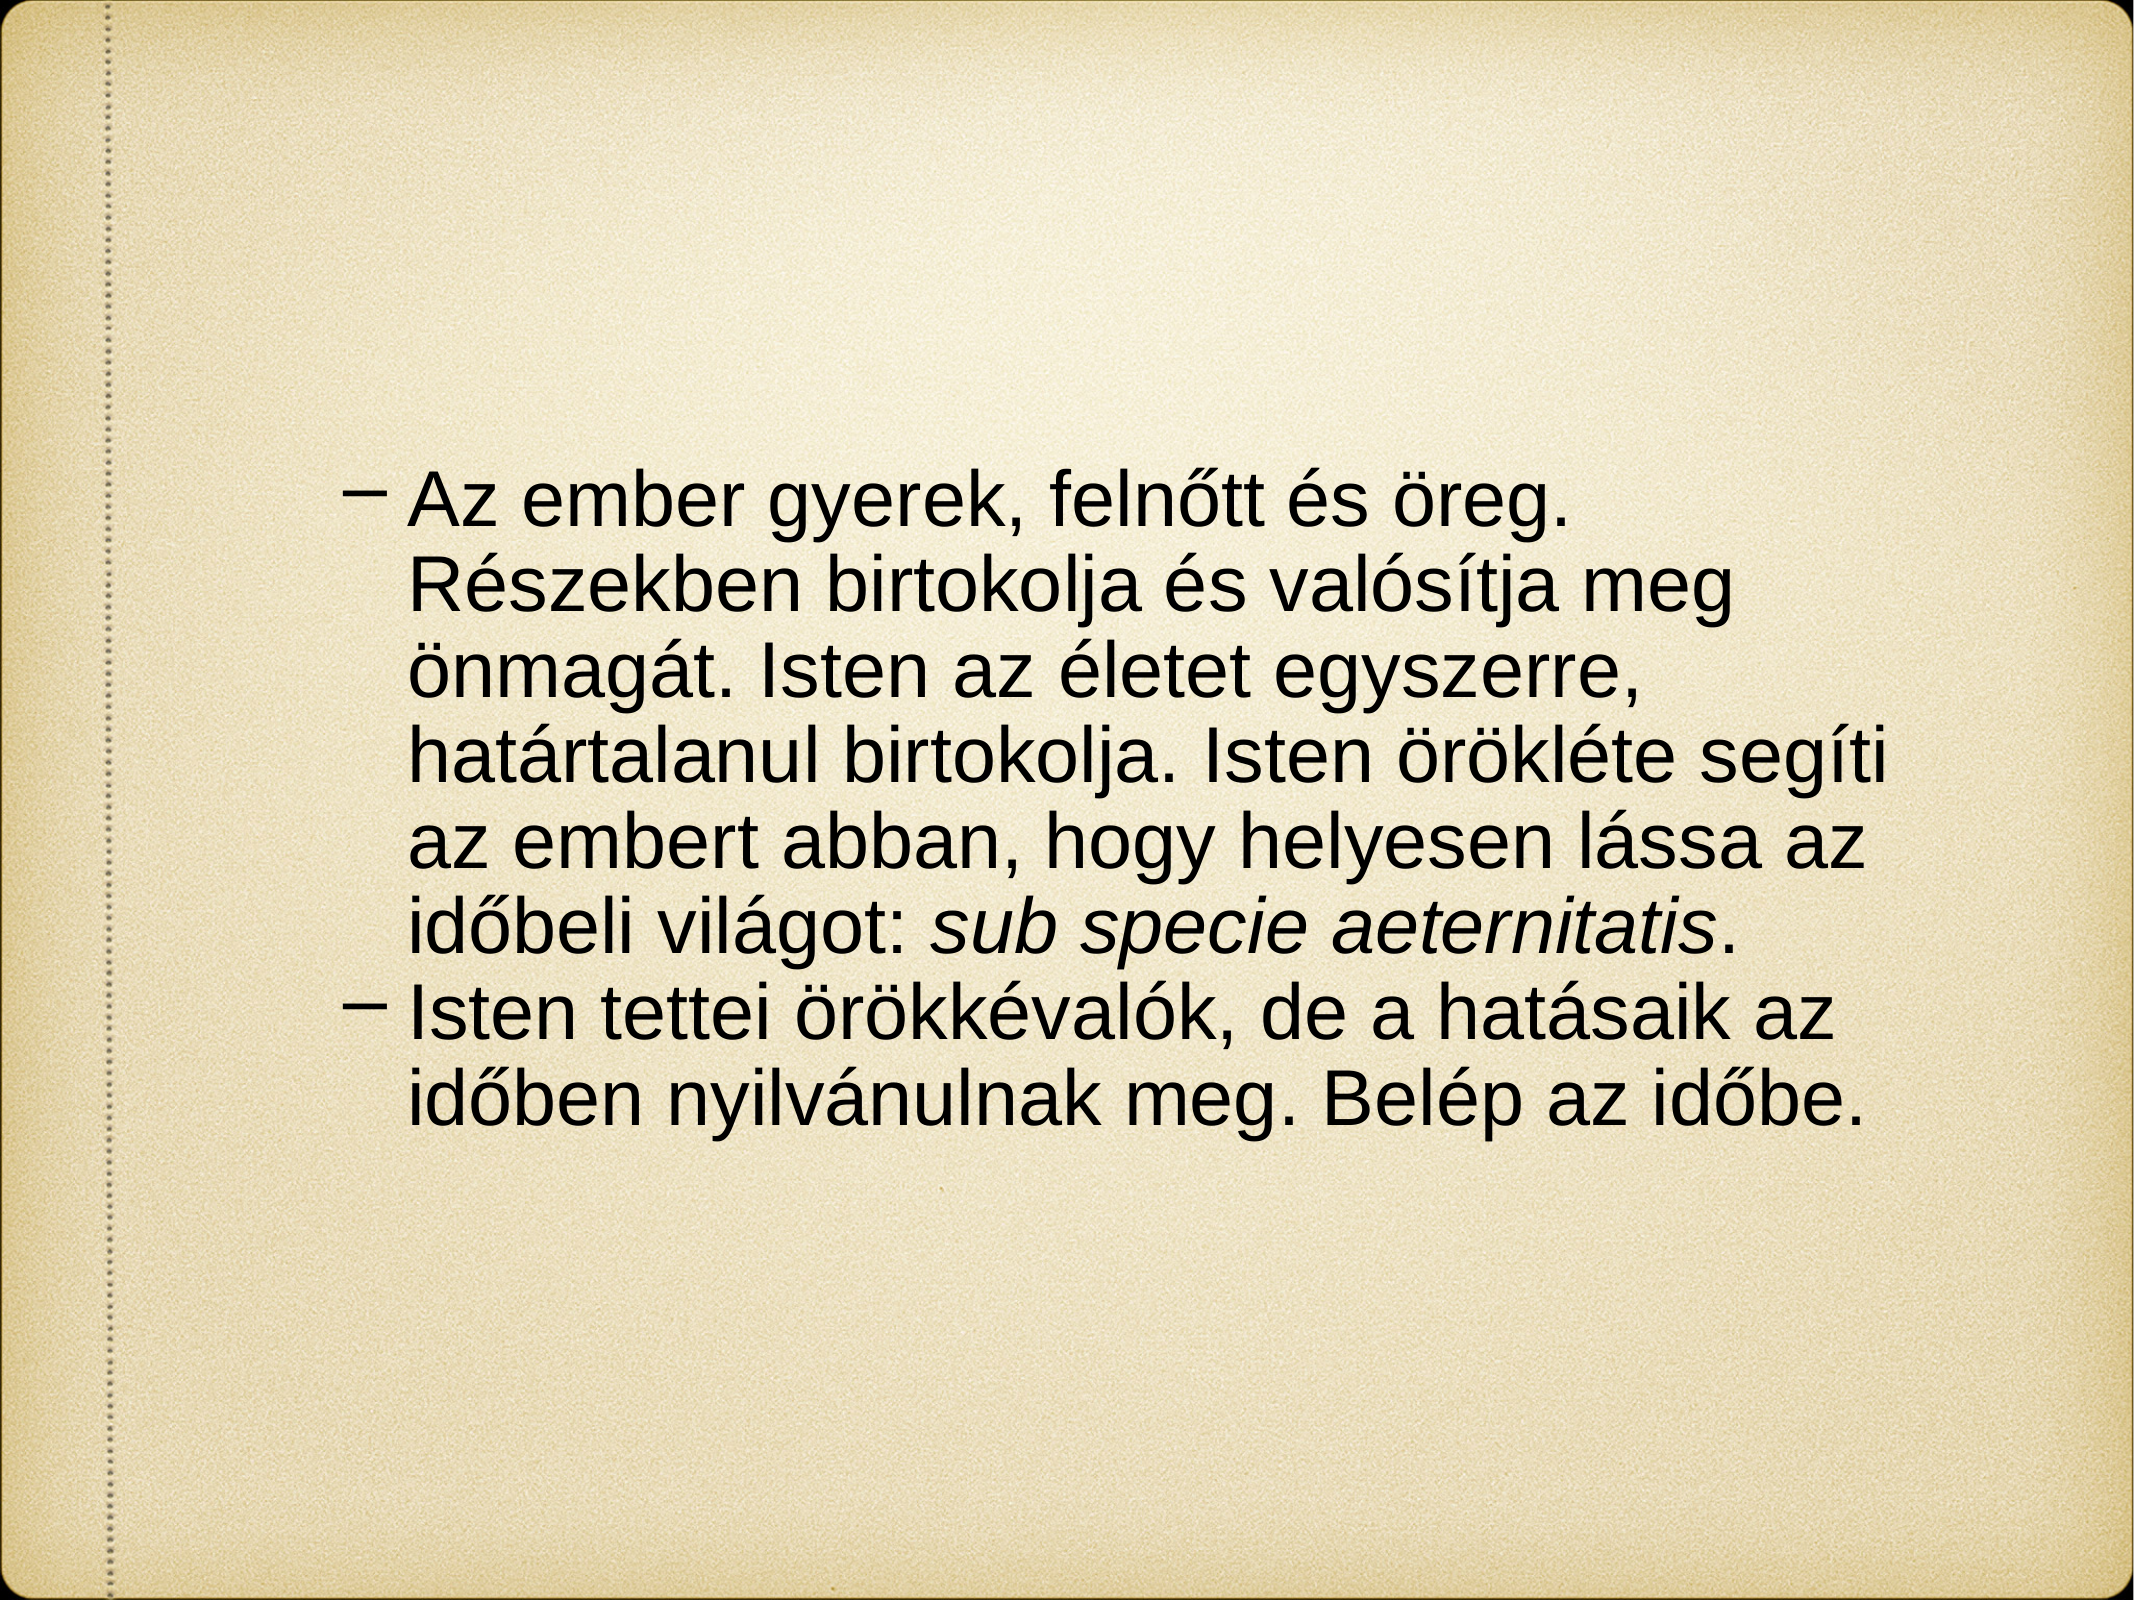

Az ember gyerek, felnőtt és öreg. Részekben birtokolja és valósítja meg önmagát. Isten az életet egyszerre, határtalanul birtokolja. Isten örökléte segíti az embert abban, hogy helyesen lássa az időbeli világot: sub specie aeternitatis.
Isten tettei örökkévalók, de a hatásaik az időben nyilvánulnak meg. Belép az időbe.